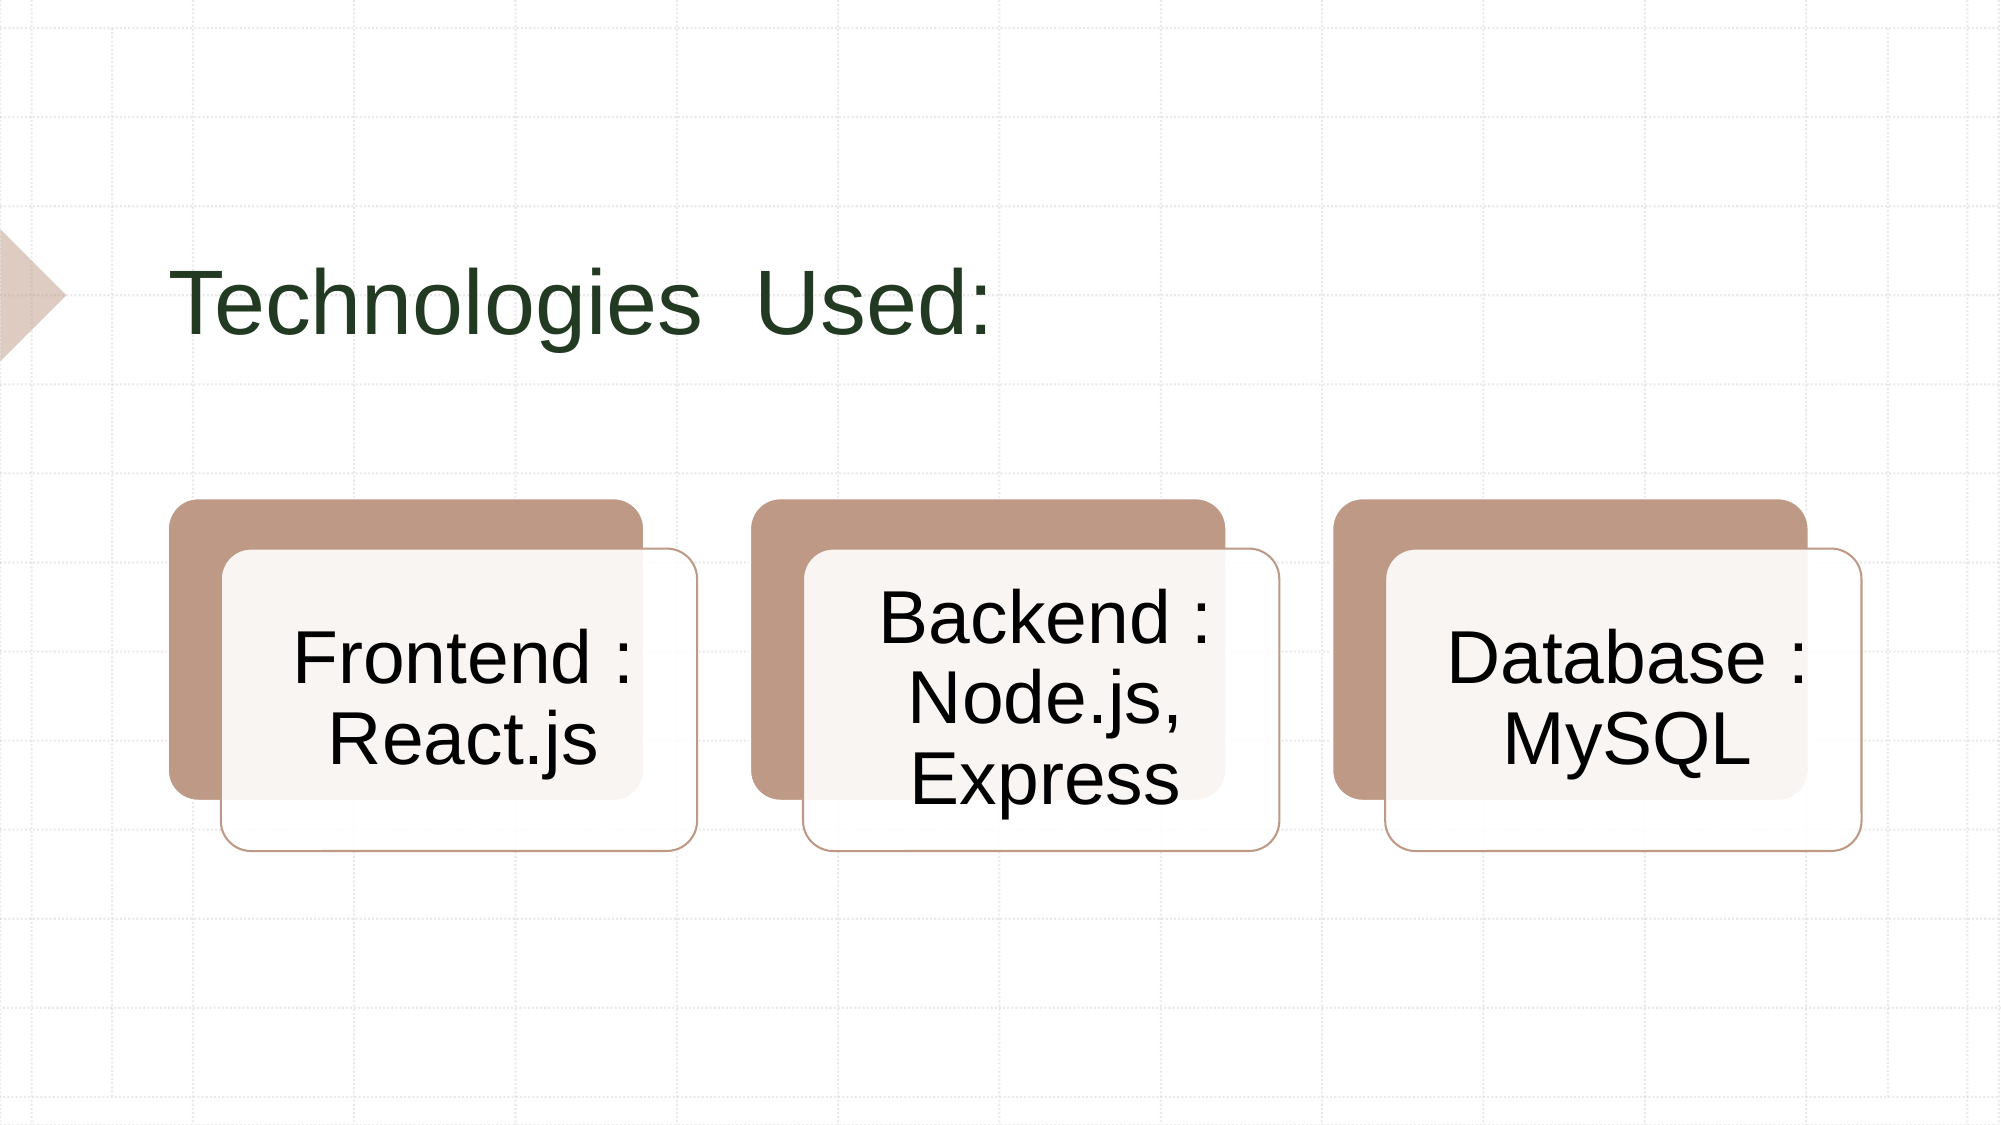

# Technologies  Used:
Frontend : React.js
Backend : Node.js, Express
Database : MySQL